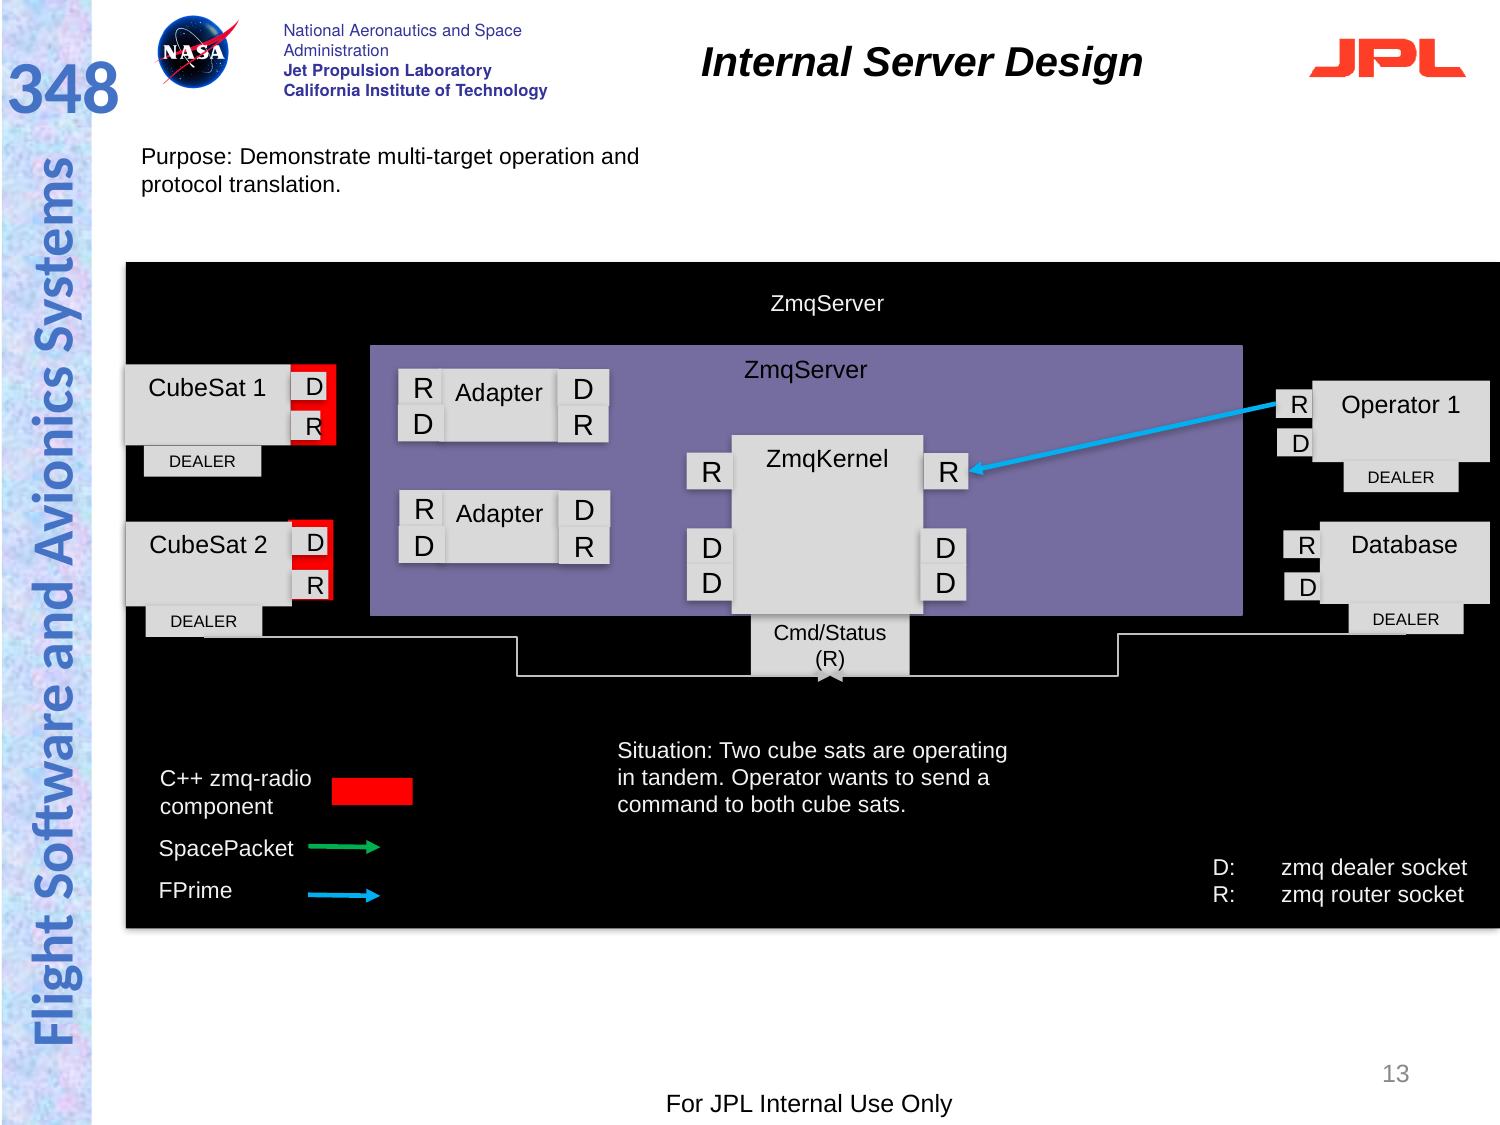

# Internal Server Design
Purpose: Demonstrate multi-target operation and protocol translation.

ZmqServer
ZmqServer
CubeSat 1

R
Adapter
D
D
R
D
Operator 1
R
R
D
ZmqKernel
DEALER
R
R
DEALER
R
Adapter
D
D
R

CubeSat 2
Database
D
D
D
R
D
D
R
D
DEALER
DEALER
Cmd/Status
(R)
Situation: Two cube sats are operating in tandem. Operator wants to send a command to both cube sats.

C++ zmq-radio component

SpacePacket

D:       zmq dealer socket
R:       zmq router socket

FPrime

13